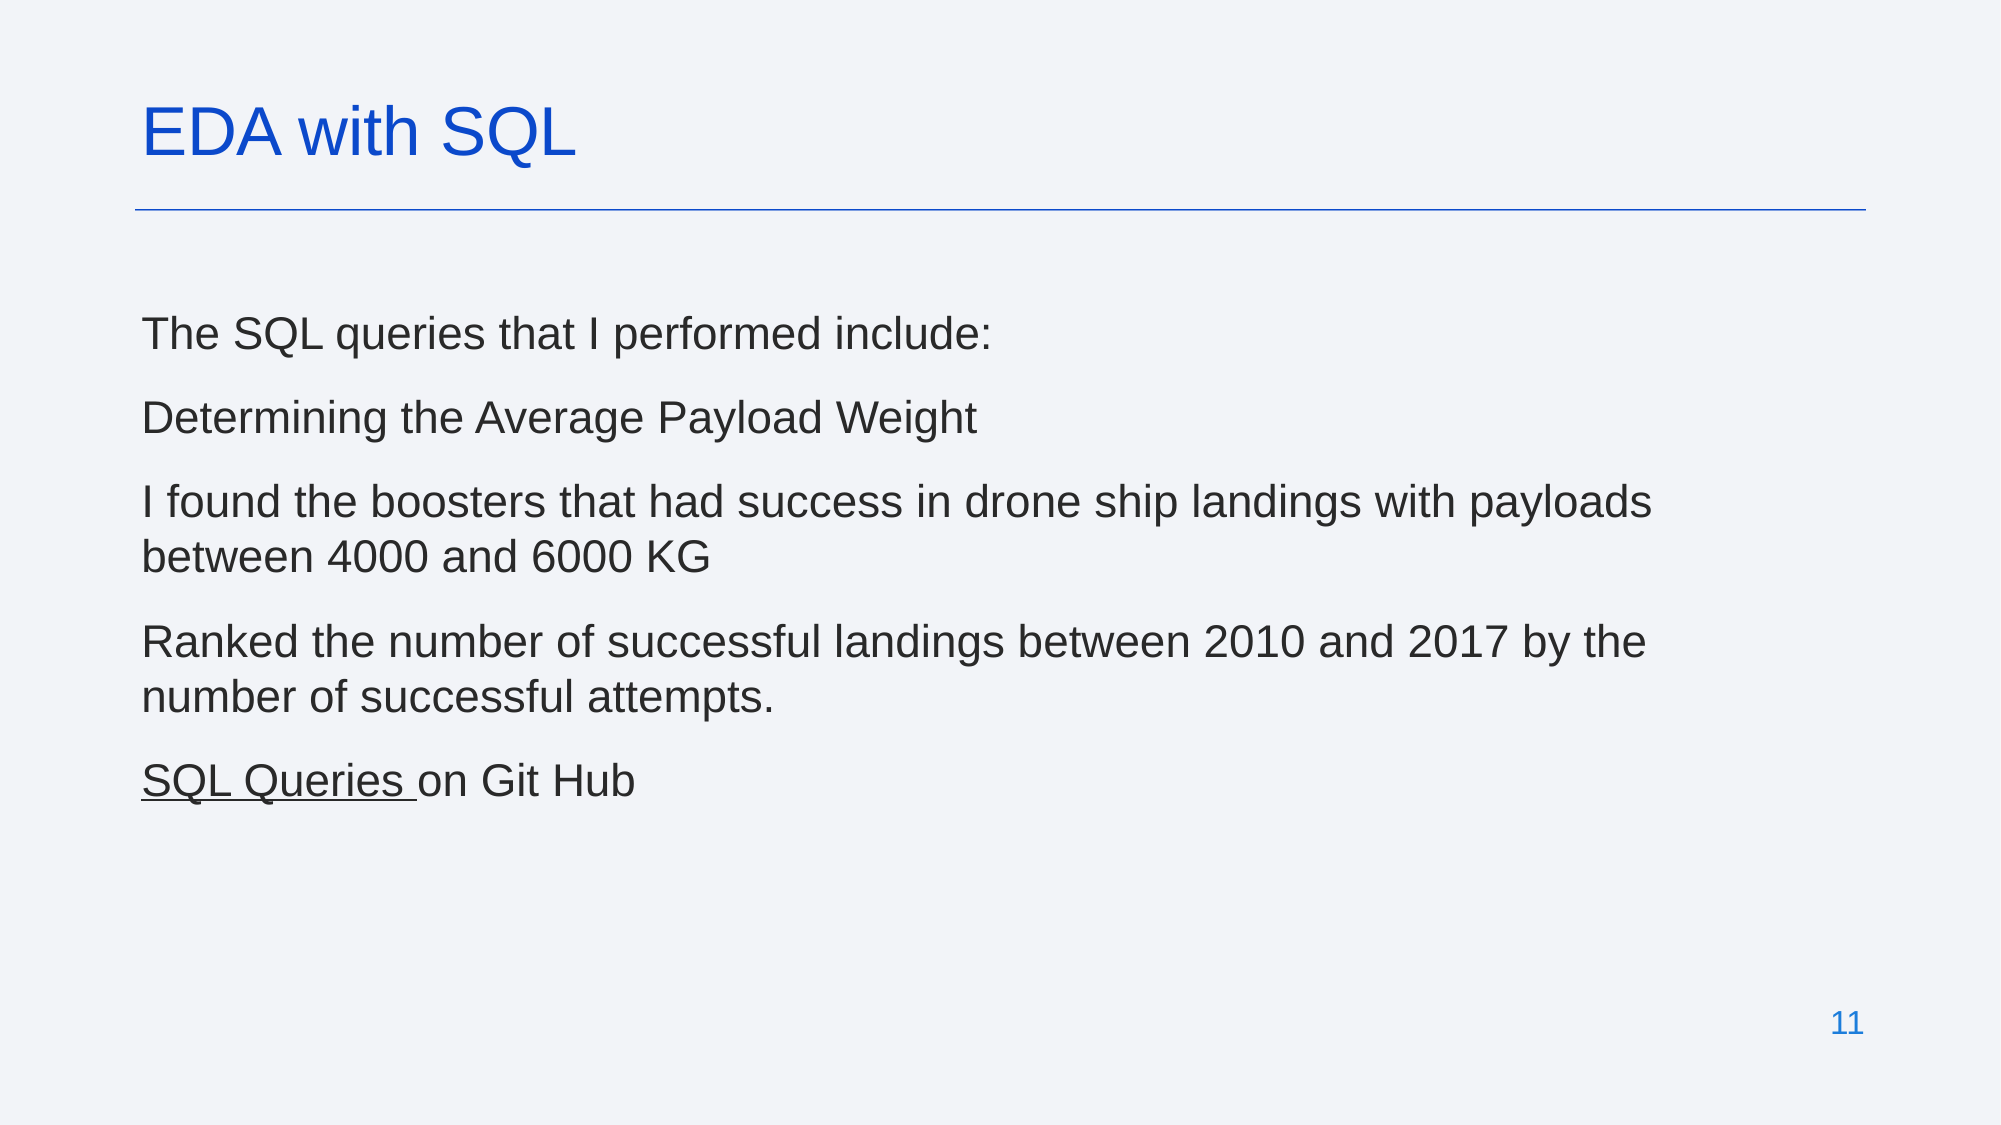

EDA with SQL
The SQL queries that I performed include:
Determining the Average Payload Weight
I found the boosters that had success in drone ship landings with payloads between 4000 and 6000 KG
Ranked the number of successful landings between 2010 and 2017 by the number of successful attempts.
SQL Queries on Git Hub

11